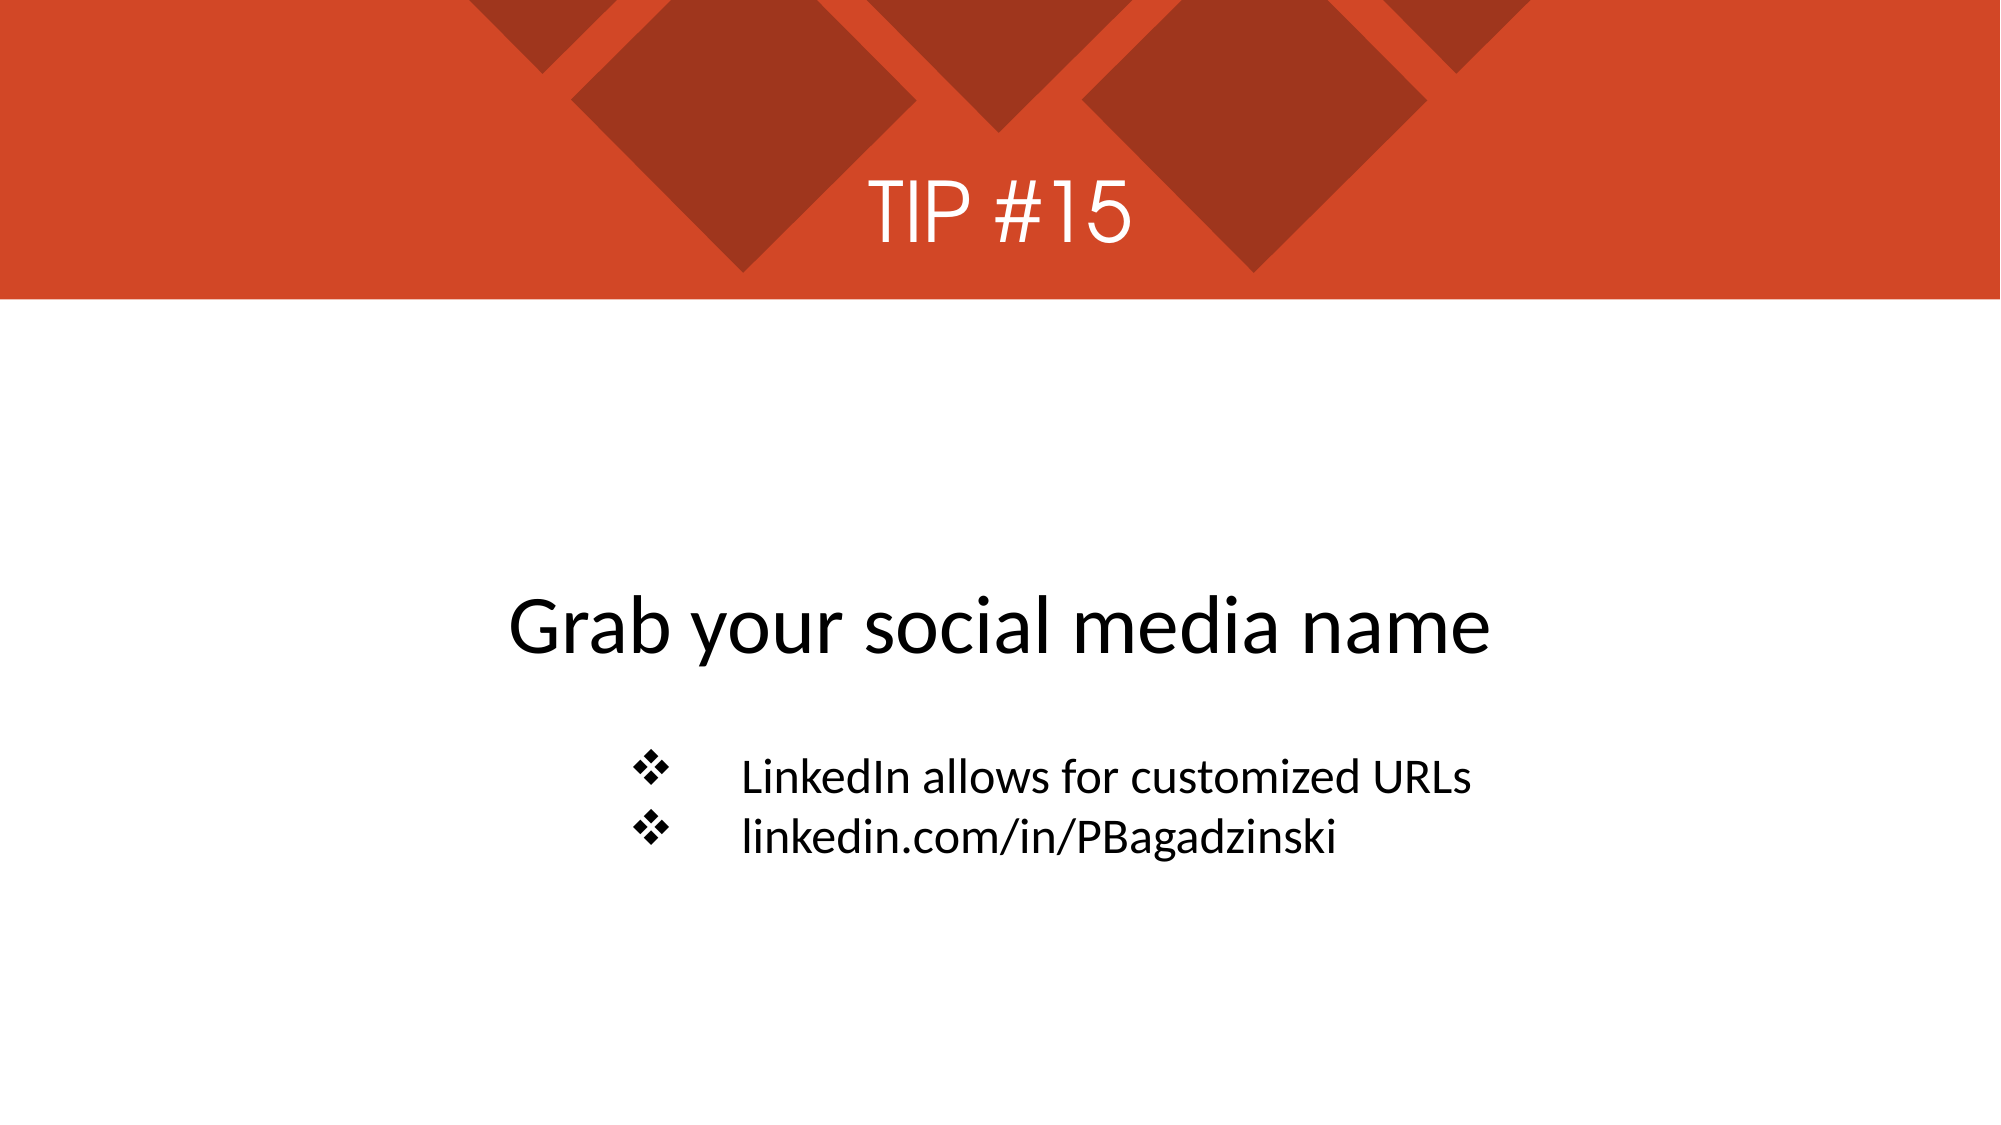

# TIP #15
Grab your social media name
LinkedIn allows for customized URLs
linkedin.com/in/PBagadzinski